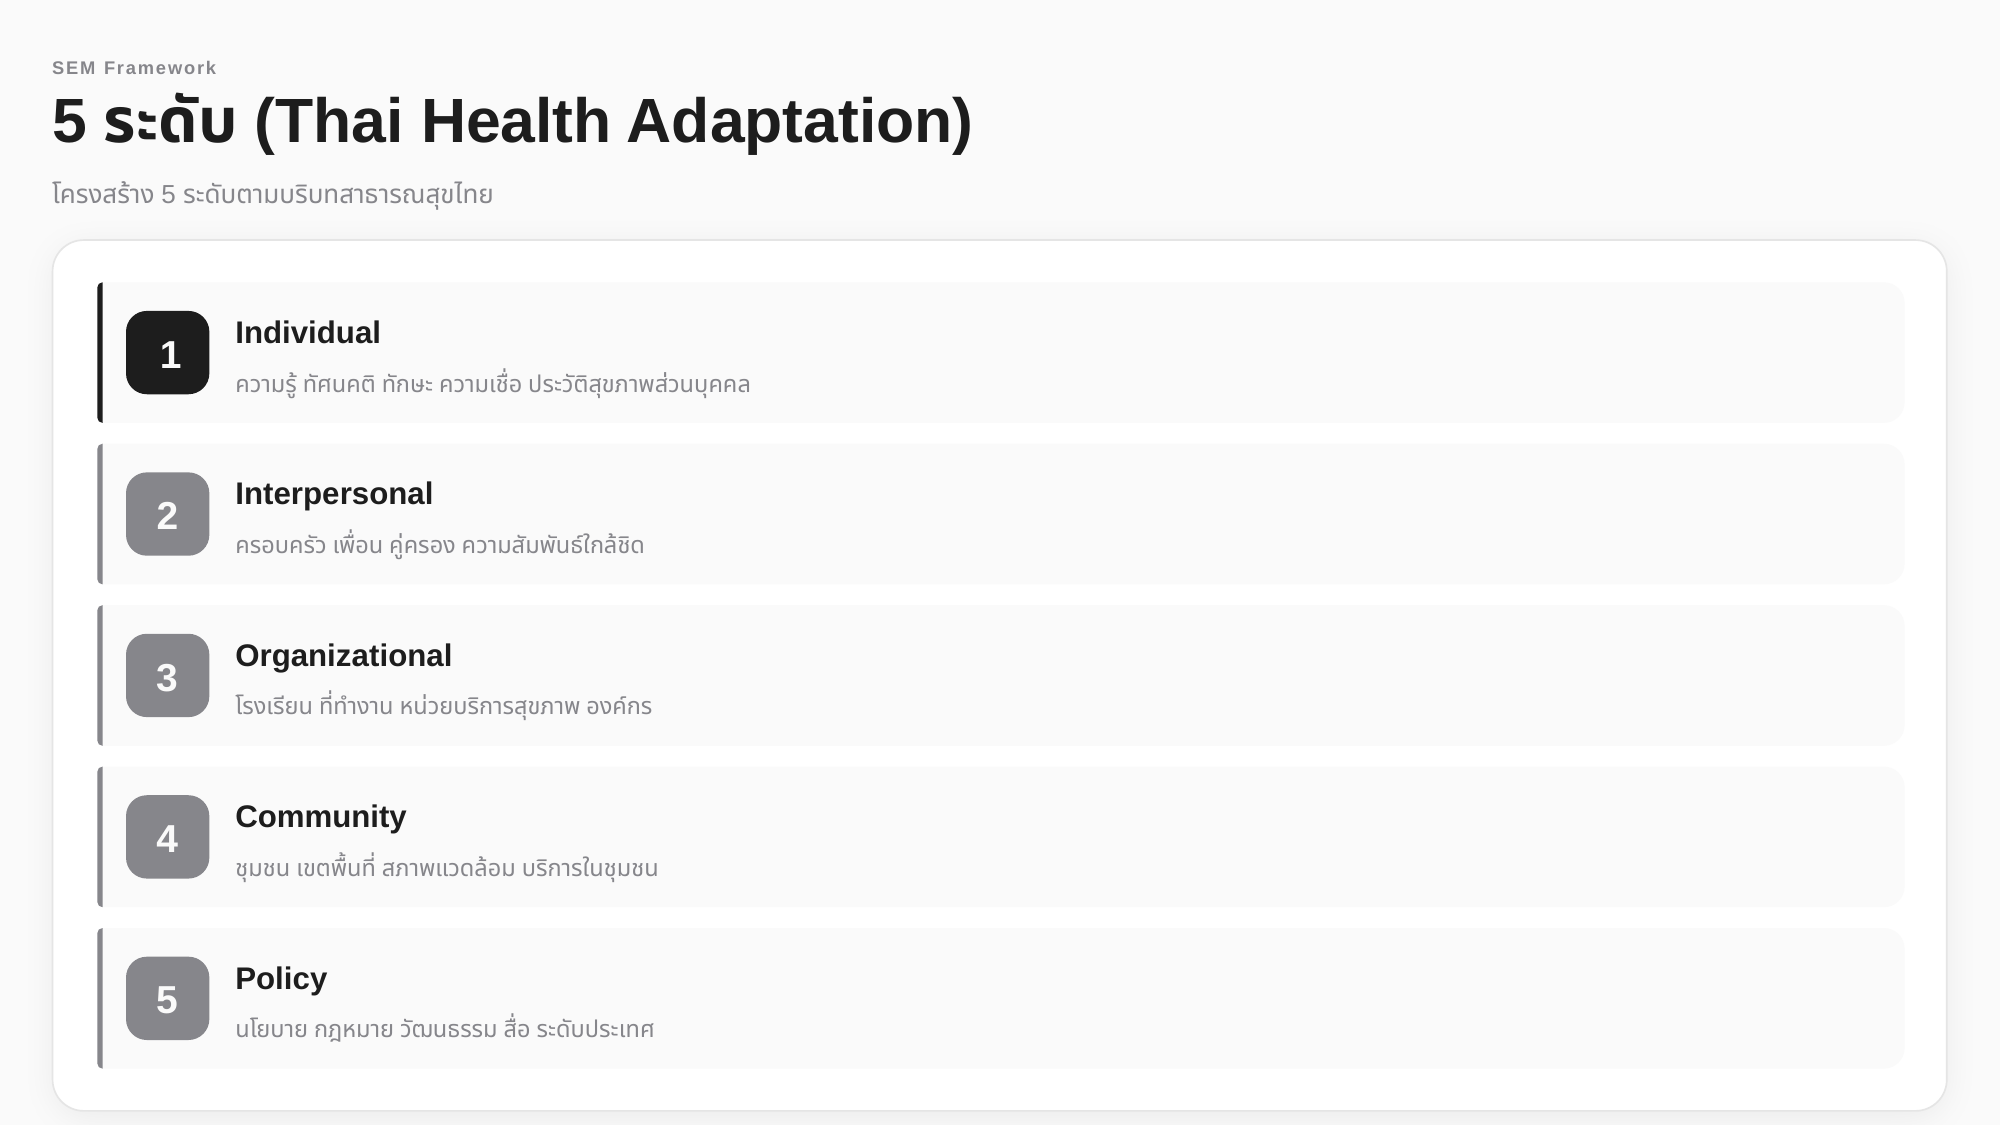

SEM Framework
5 ระดับ (Thai Health Adaptation)
โครงสร้าง 5 ระดับตามบริบทสาธารณสุขไทย

Individual

1
ความรู้ ทัศนคติ ทักษะ ความเชื่อ ประวัติสุขภาพส่วนบุคคล

Interpersonal

2
ครอบครัว เพื่อน คู่ครอง ความสัมพันธ์ใกล้ชิด

Organizational

3
โรงเรียน ที่ทำงาน หน่วยบริการสุขภาพ องค์กร

Community

4
ชุมชน เขตพื้นที่ สภาพแวดล้อม บริการในชุมชน

Policy

5
นโยบาย กฎหมาย วัฒนธรรม สื่อ ระดับประเทศ

หมายเหตุ: สามารถปรับระดับให้เหมาะกับบริบทได้ เช่น รวม Interpersonal + Organizational หรือ แยกย่อยเพิ่ม